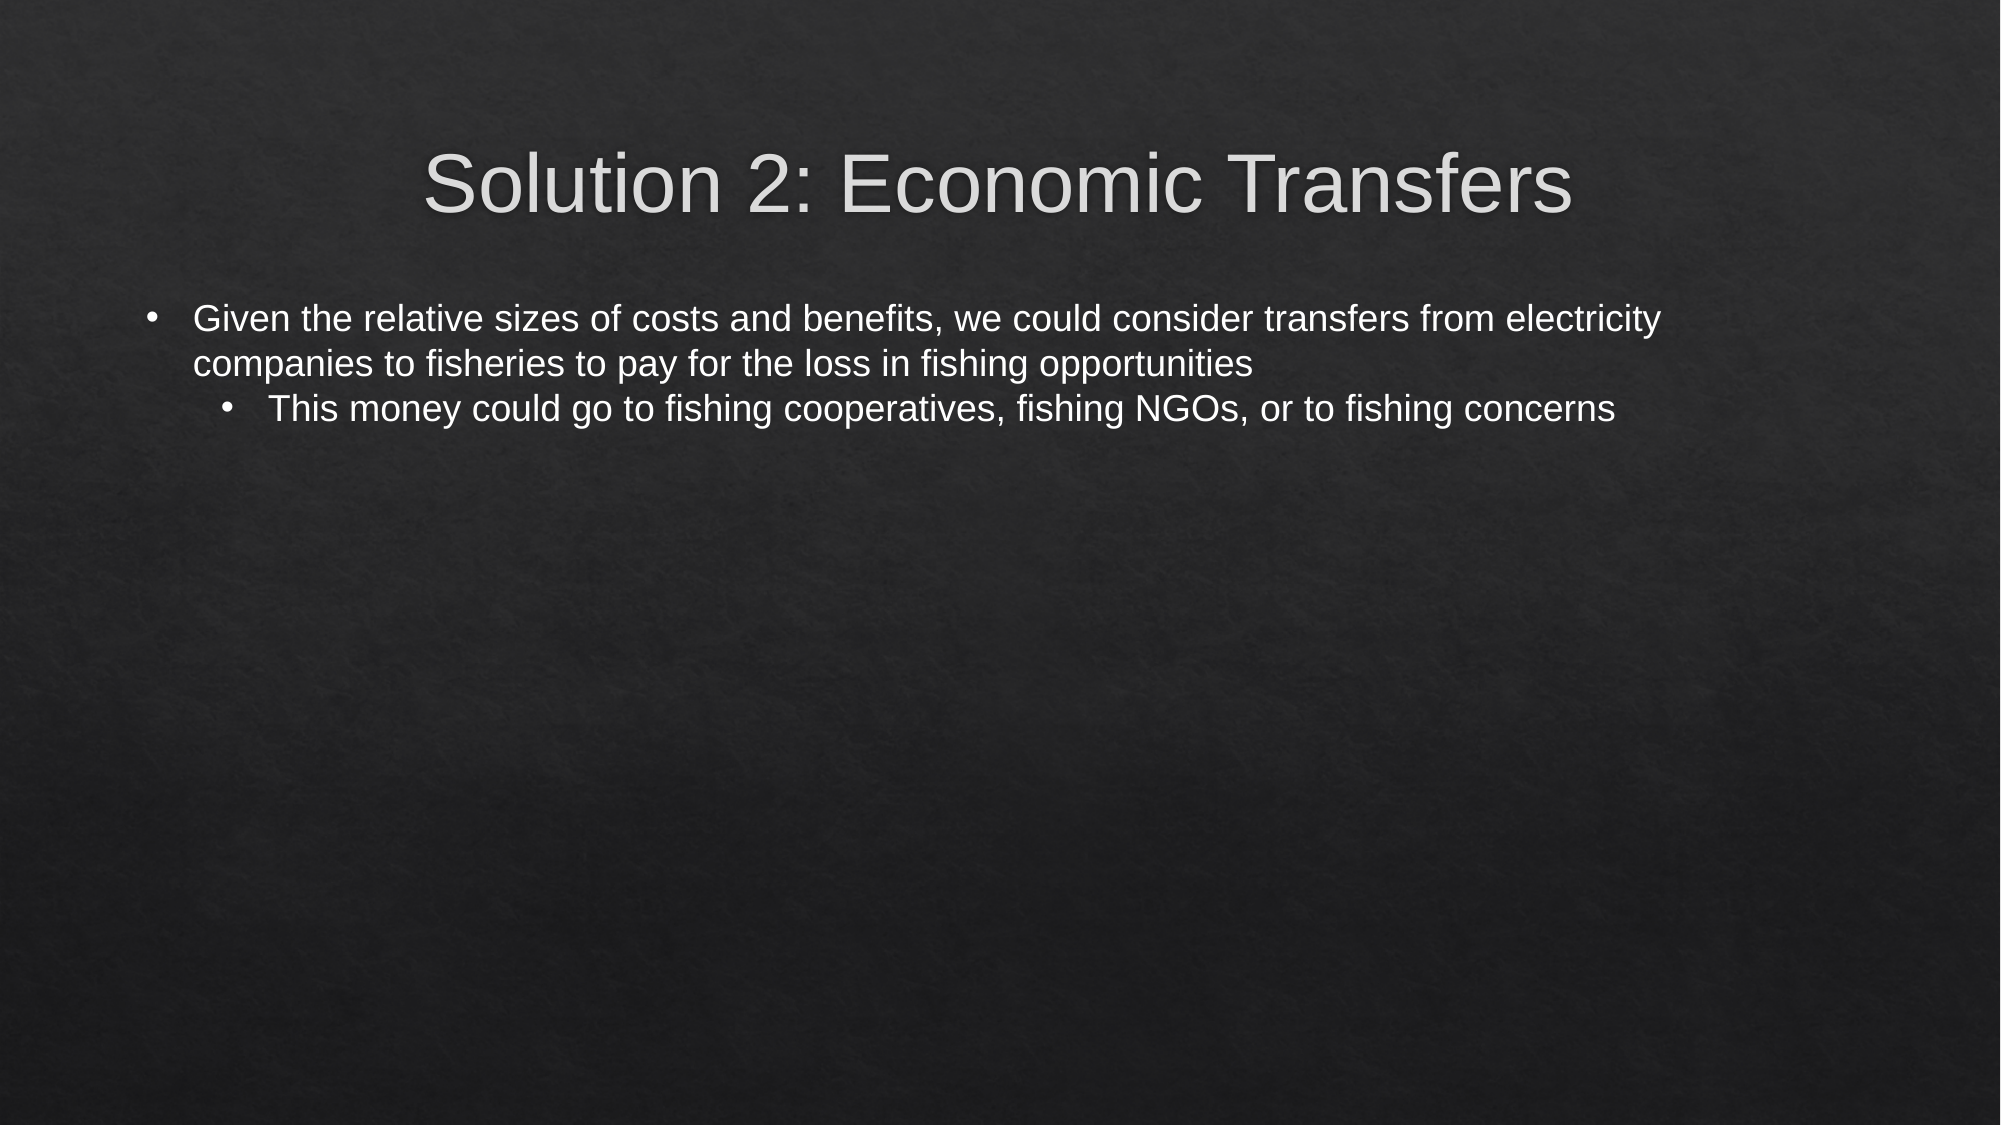

# Solution 2: Economic Transfers
Given the relative sizes of costs and benefits, we could consider transfers from electricity companies to fisheries to pay for the loss in fishing opportunities
This money could go to fishing cooperatives, fishing NGOs, or to fishing concerns